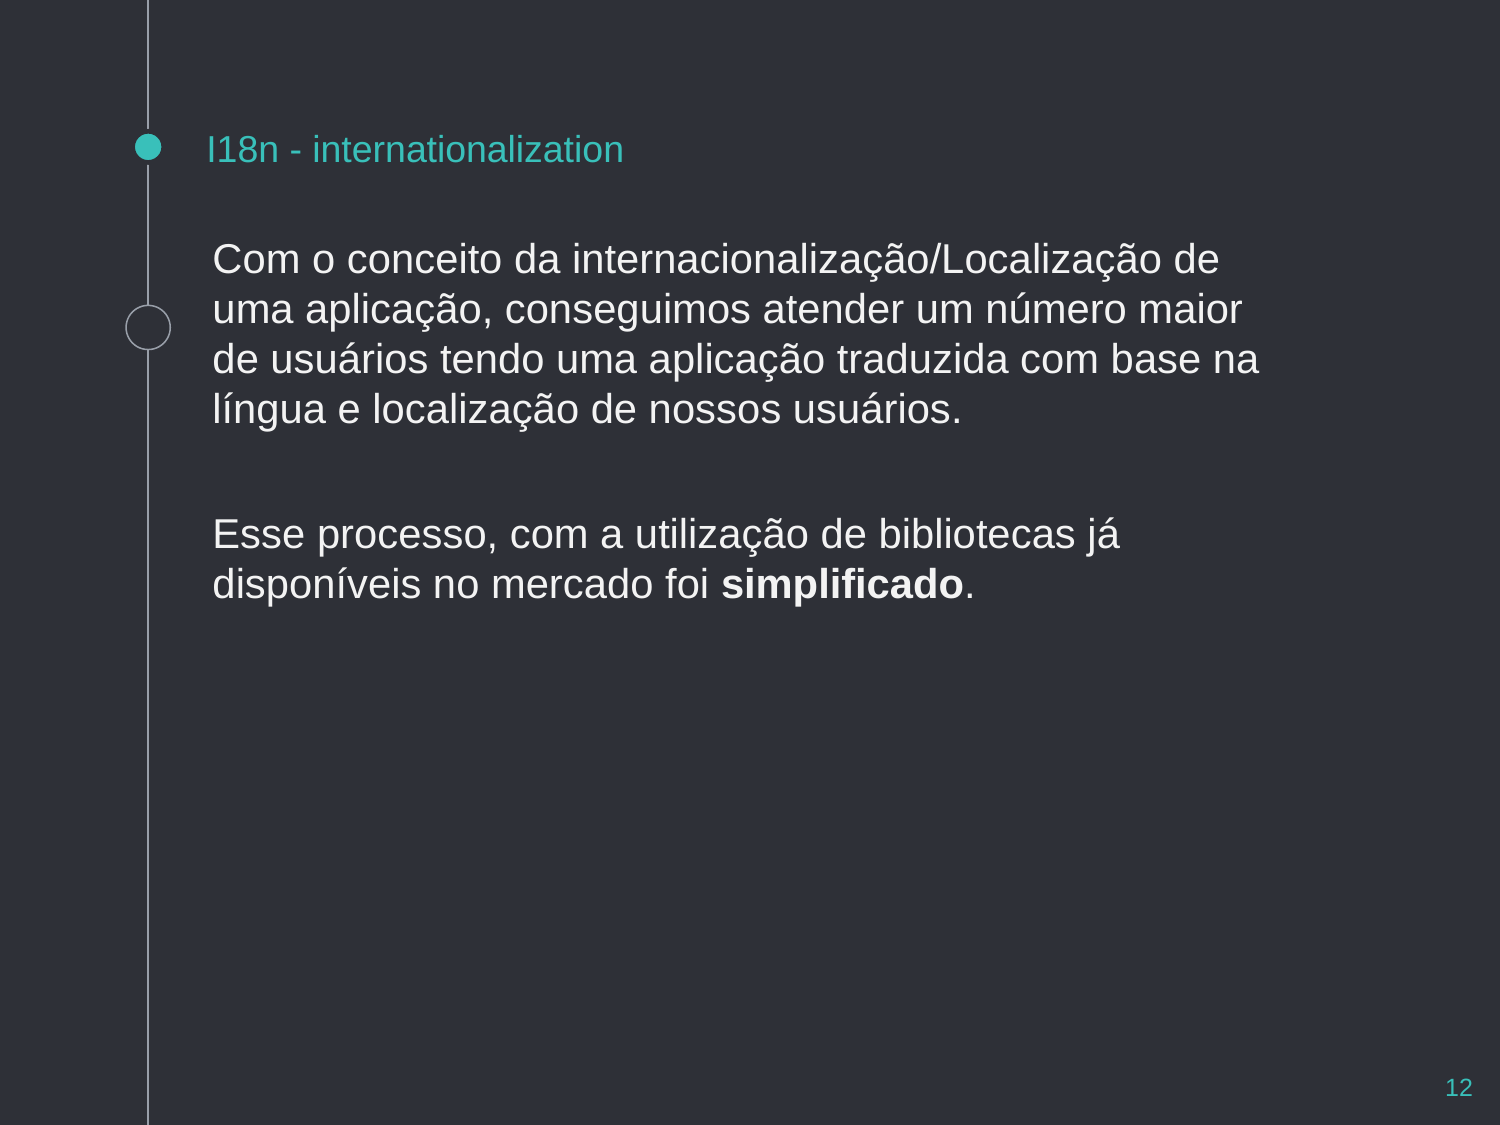

# I18n - internationalization
Com o conceito da internacionalização/Localização de uma aplicação, conseguimos atender um número maior de usuários tendo uma aplicação traduzida com base na língua e localização de nossos usuários.

Esse processo, com a utilização de bibliotecas já disponíveis no mercado foi simplificado.

12